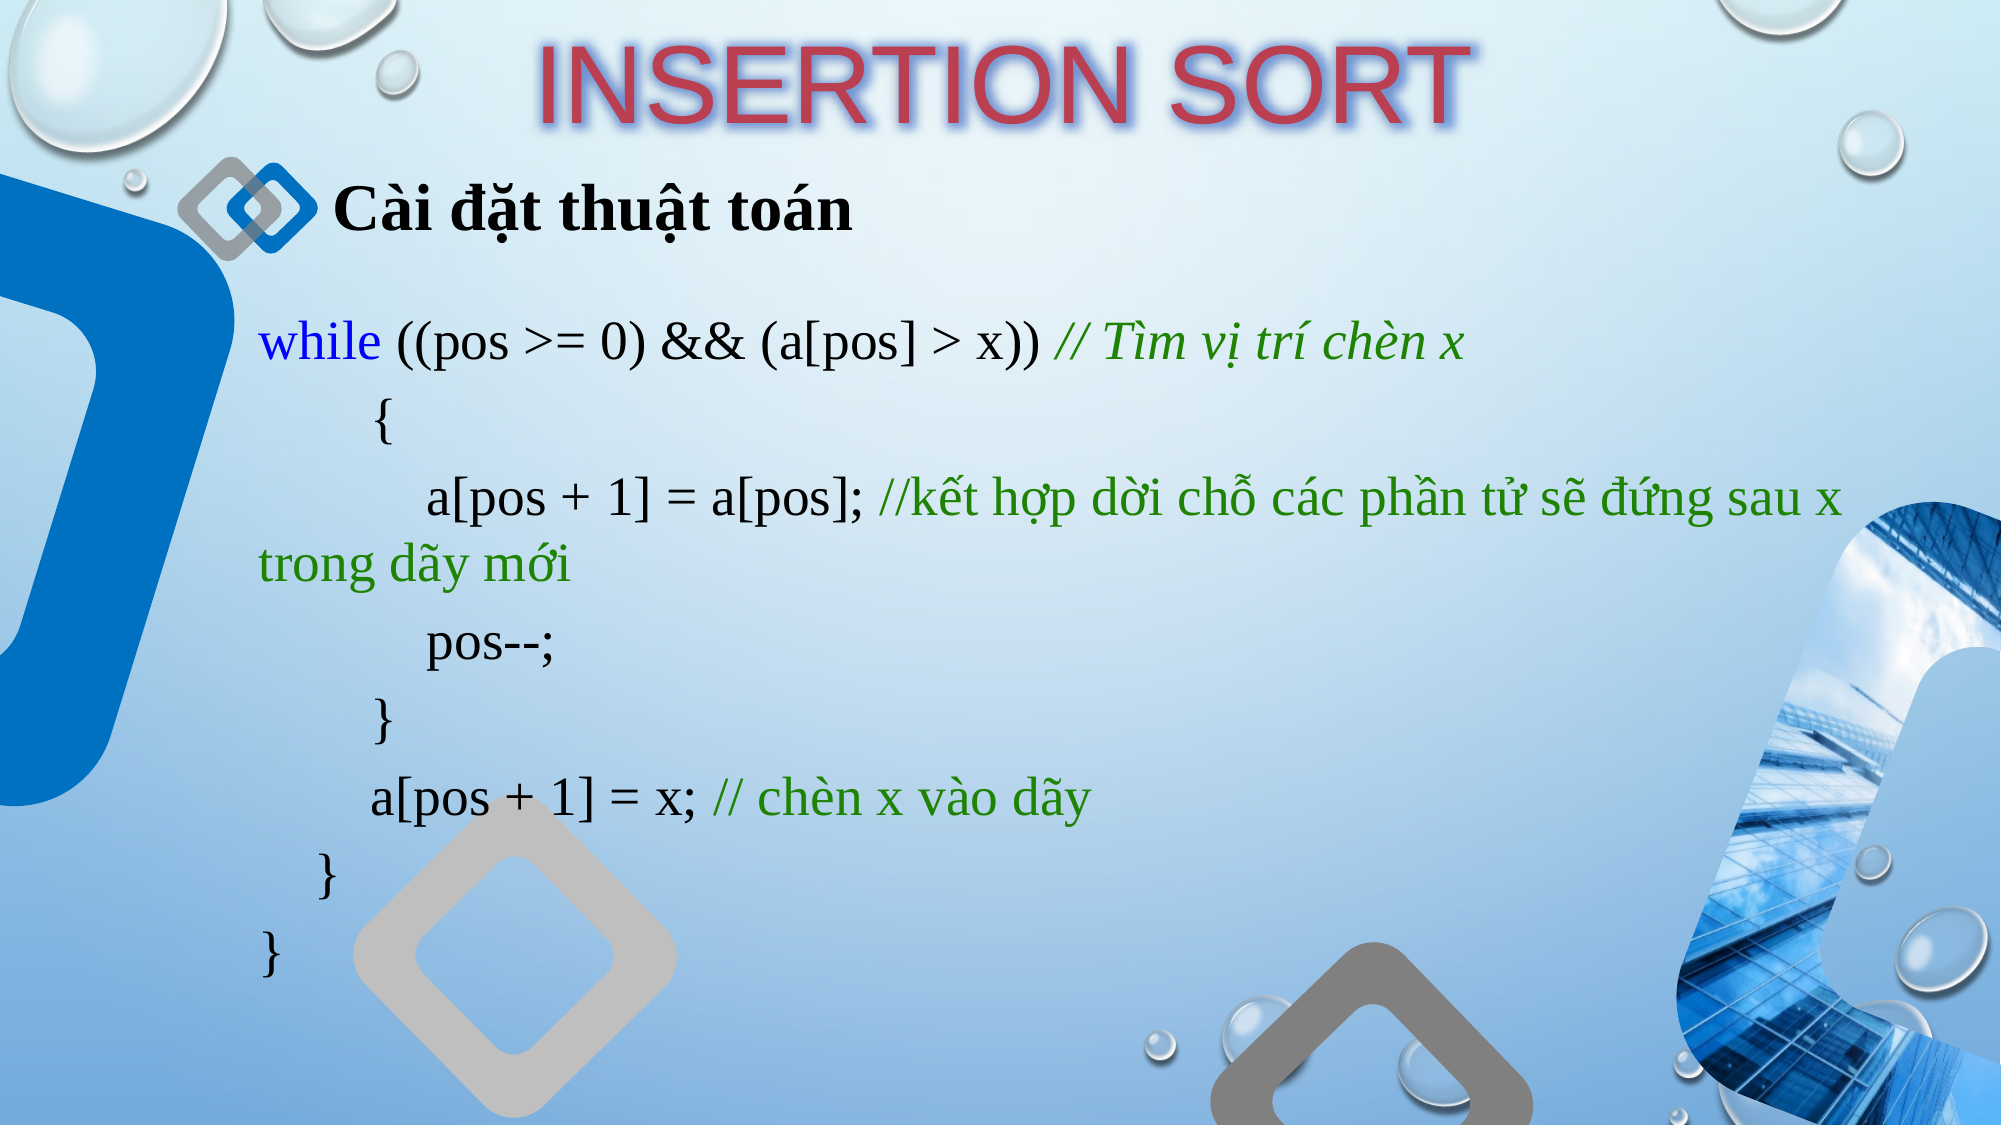

INSERTION SORT

Cài đặt thuật toán

while ((pos >= 0) && (a[pos] > x)) // Tìm vị trí chèn x
        {
            a[pos + 1] = a[pos]; //kết hợp dời chỗ các phần tử sẽ đứng sau x trong dãy mới
            pos--;
        }
        a[pos + 1] = x; // chèn x vào dãy
    }
}